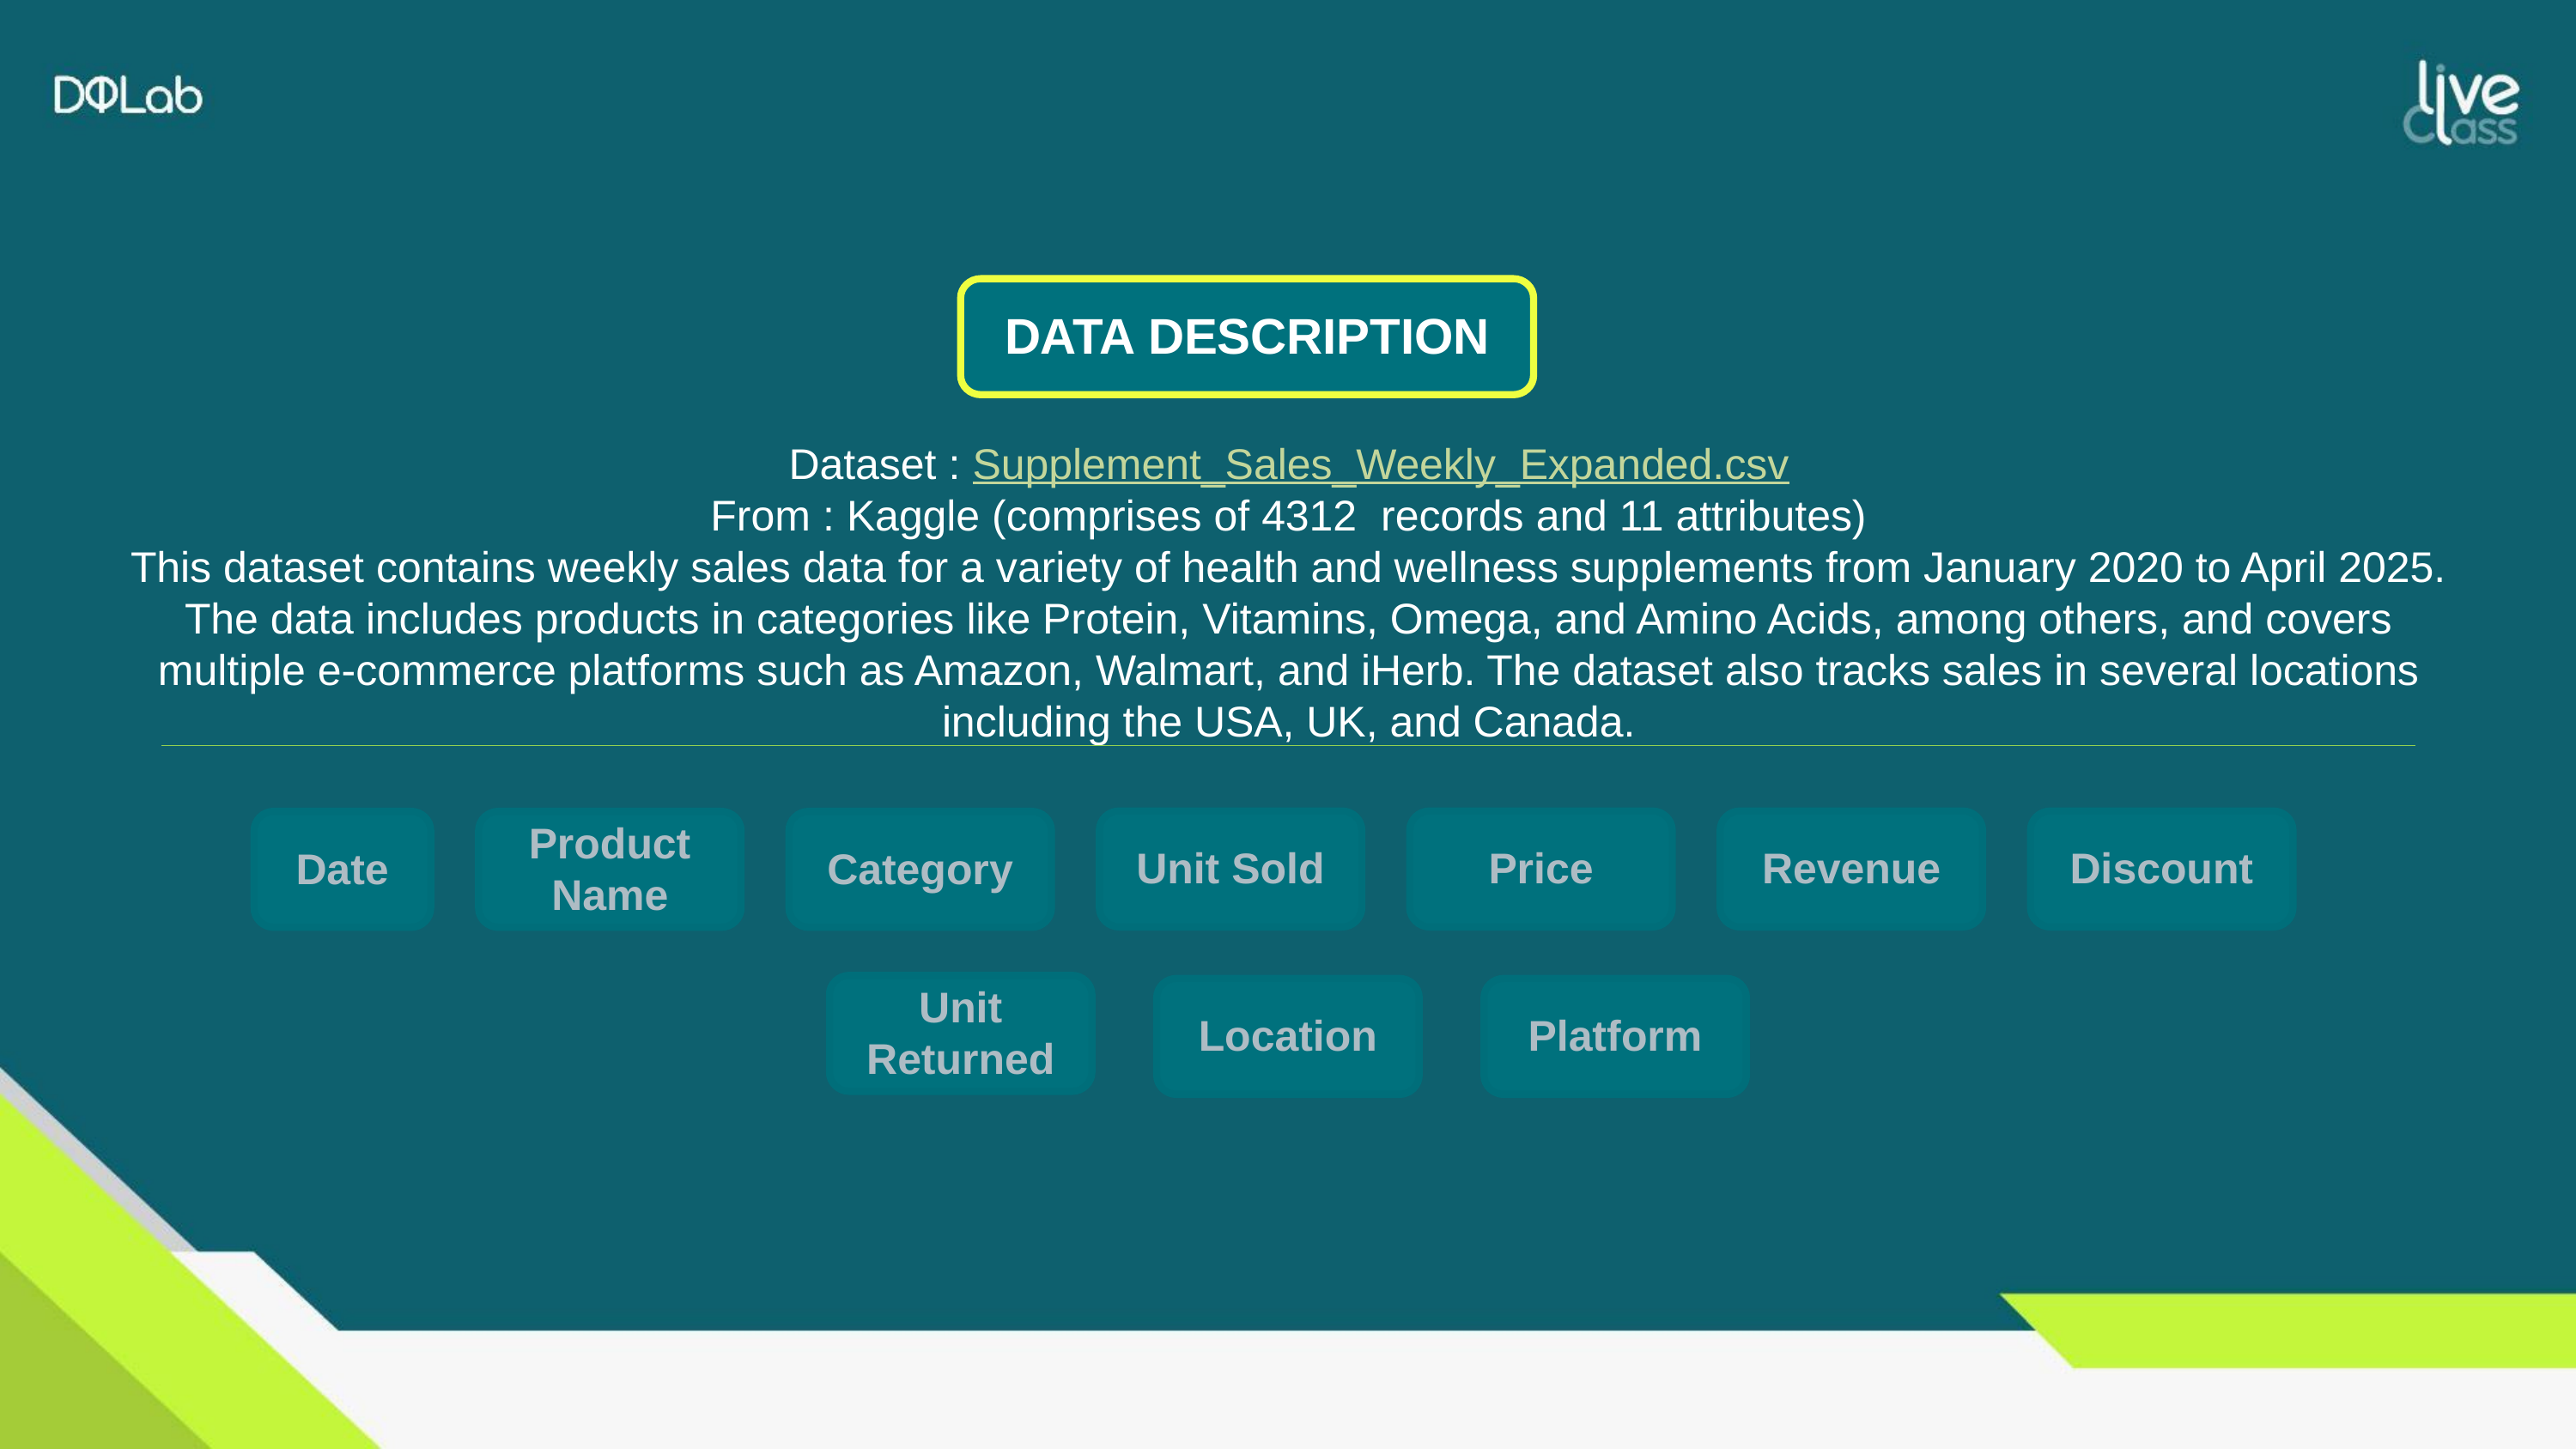

DATA DESCRIPTION

Dataset : Supplement_Sales_Weekly_Expanded.csv
From : Kaggle (comprises of 4312  records and 11 attributes)
This dataset contains weekly sales data for a variety of health and wellness supplements from January 2020 to April 2025. The data includes products in categories like Protein, Vitamins, Omega, and Amino Acids, among others, and covers multiple e-commerce platforms such as Amazon, Walmart, and iHerb. The dataset also tracks sales in several locations including the USA, UK, and Canada.

Price

Revenue

Discount

Unit Sold

Category

Date

Product Name

Unit Returned

Location

Platform